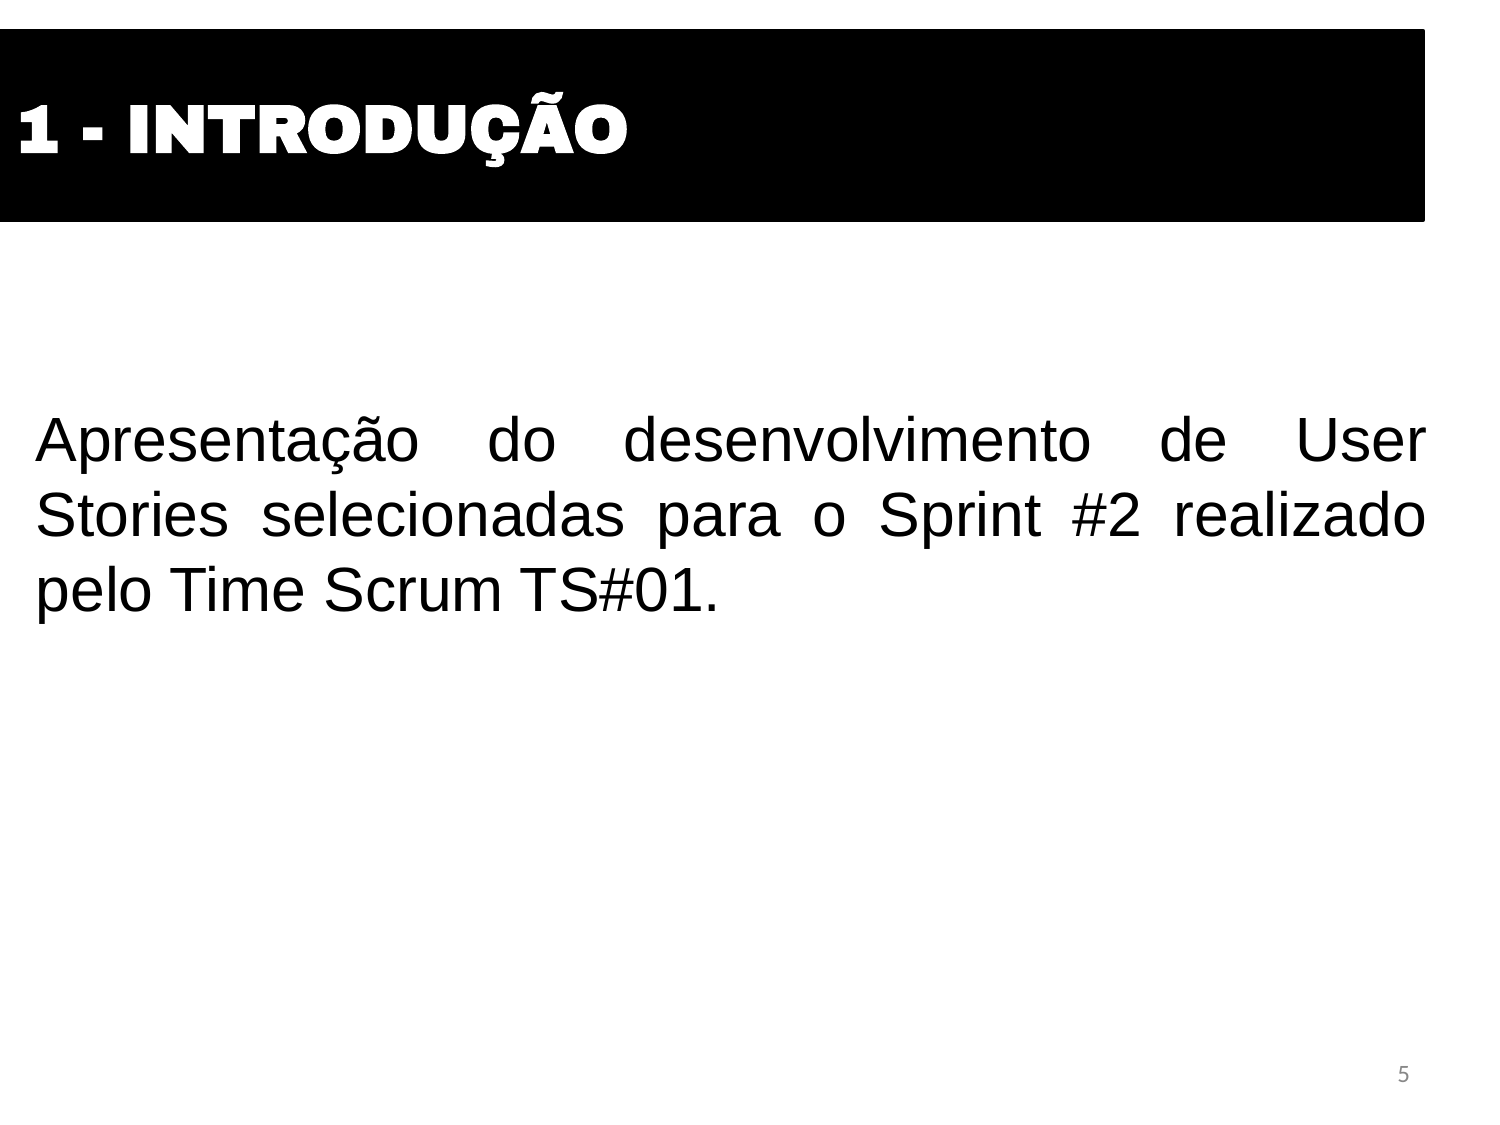

1 - INTRODUÇÃO
Apresentação do desenvolvimento de User Stories selecionadas para o Sprint #2 realizado pelo Time Scrum TS#01.

5